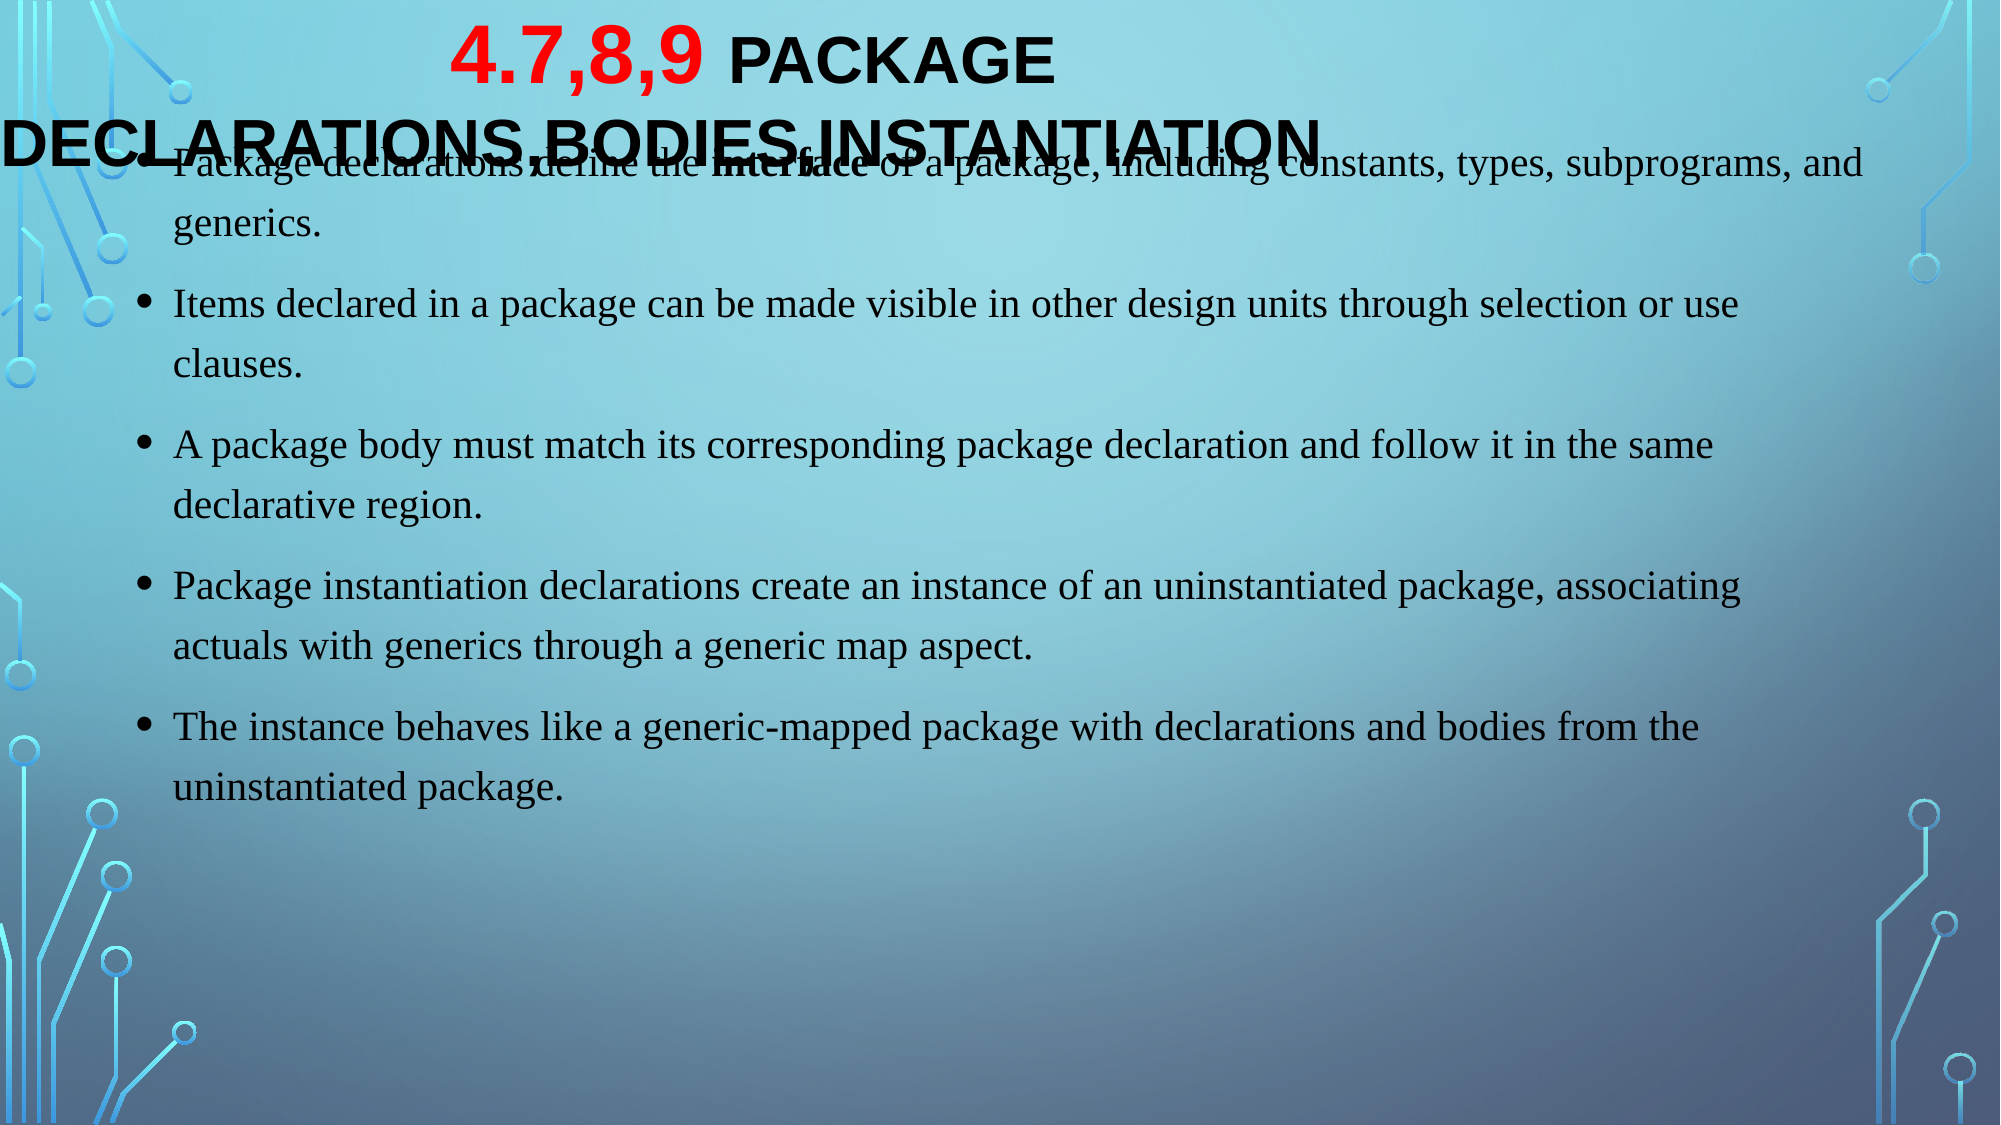

4.7,8,9 PACKAGE DECLARATIONS,BODIES,INSTANTIATION
Package declarations define the interface of a package, including constants, types, subprograms, and generics.
Items declared in a package can be made visible in other design units through selection or use clauses.
A package body must match its corresponding package declaration and follow it in the same declarative region.
Package instantiation declarations create an instance of an uninstantiated package, associating actuals with generics through a generic map aspect.
The instance behaves like a generic-mapped package with declarations and bodies from the uninstantiated package.